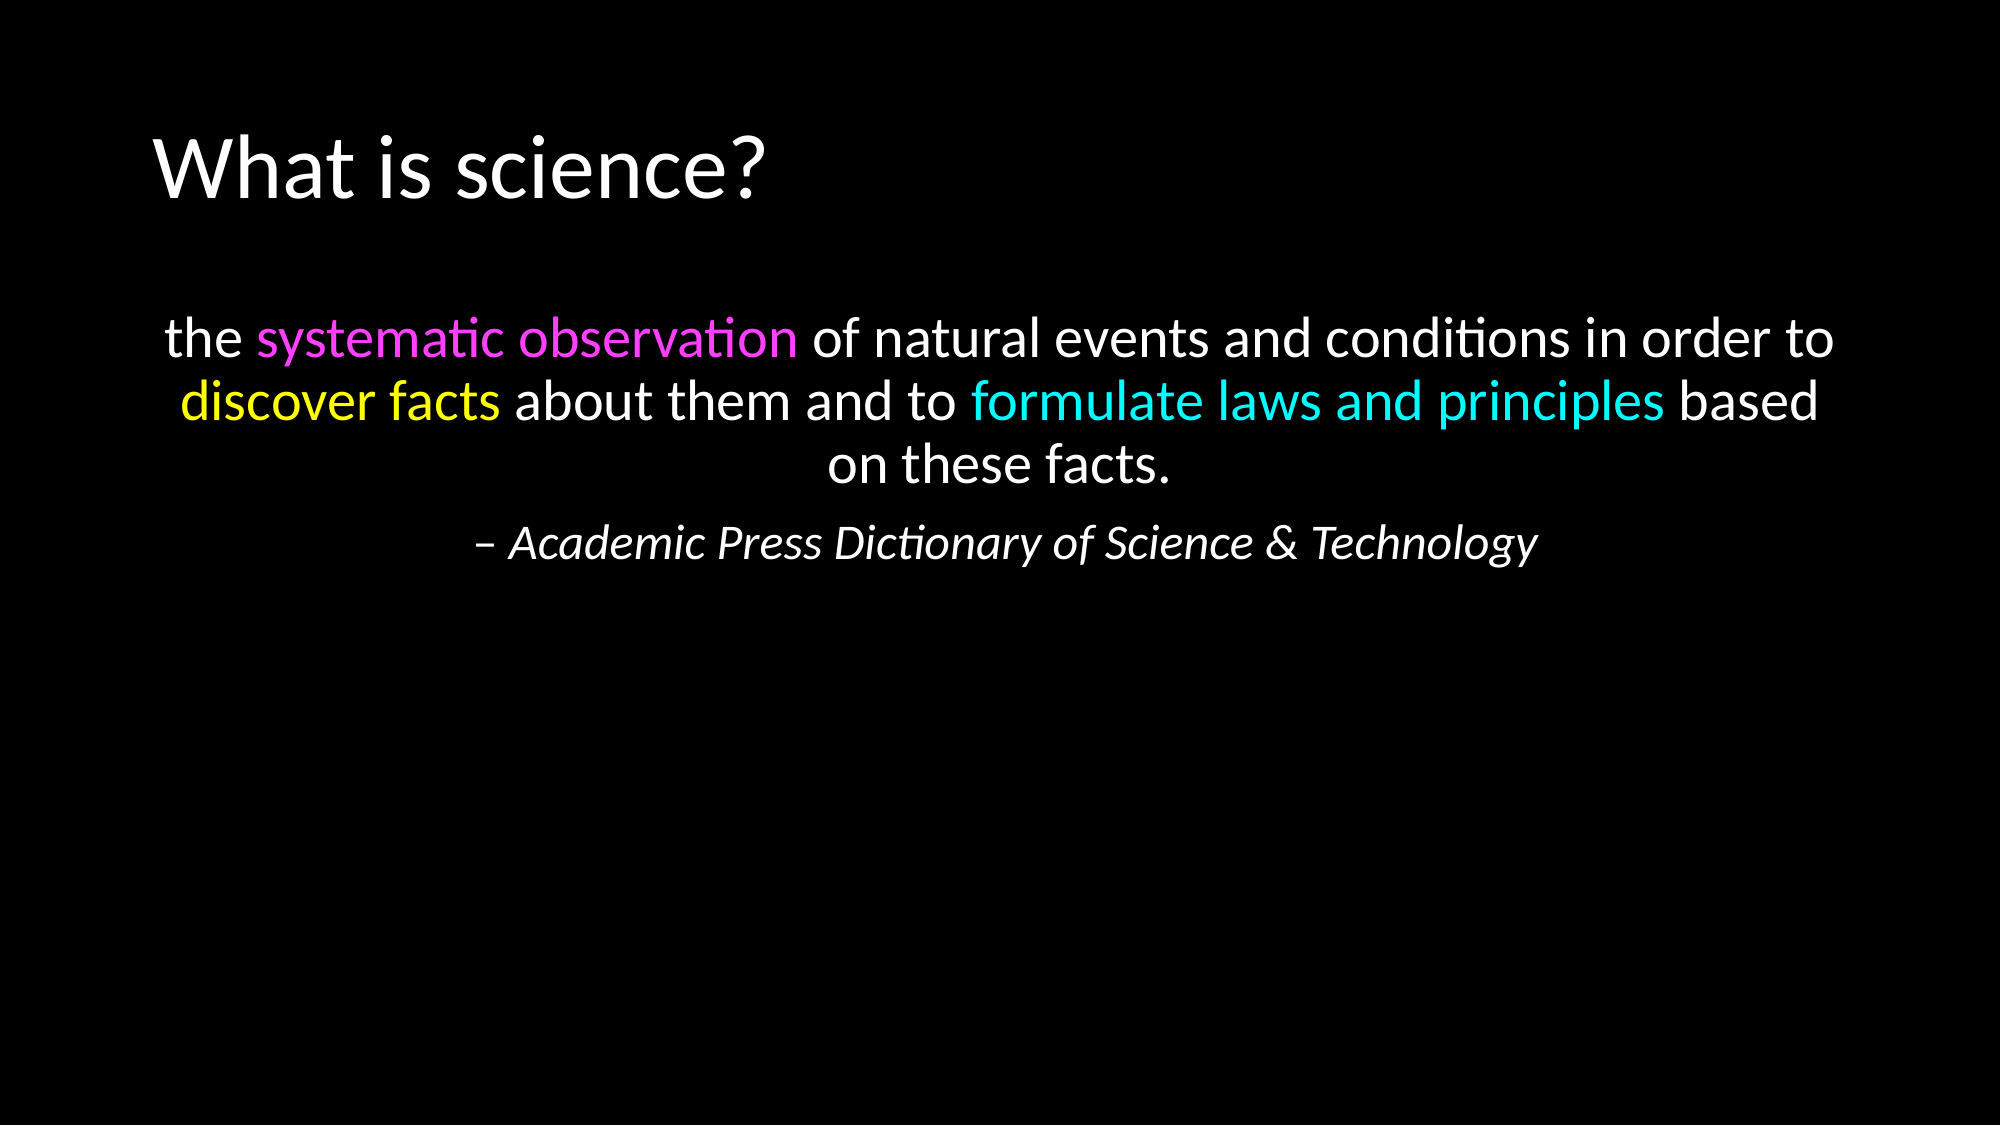

# What is science?
the systematic observation of natural events and conditions in order to discover facts about them and to formulate laws and principles based on these facts.
 – Academic Press Dictionary of Science & Technology